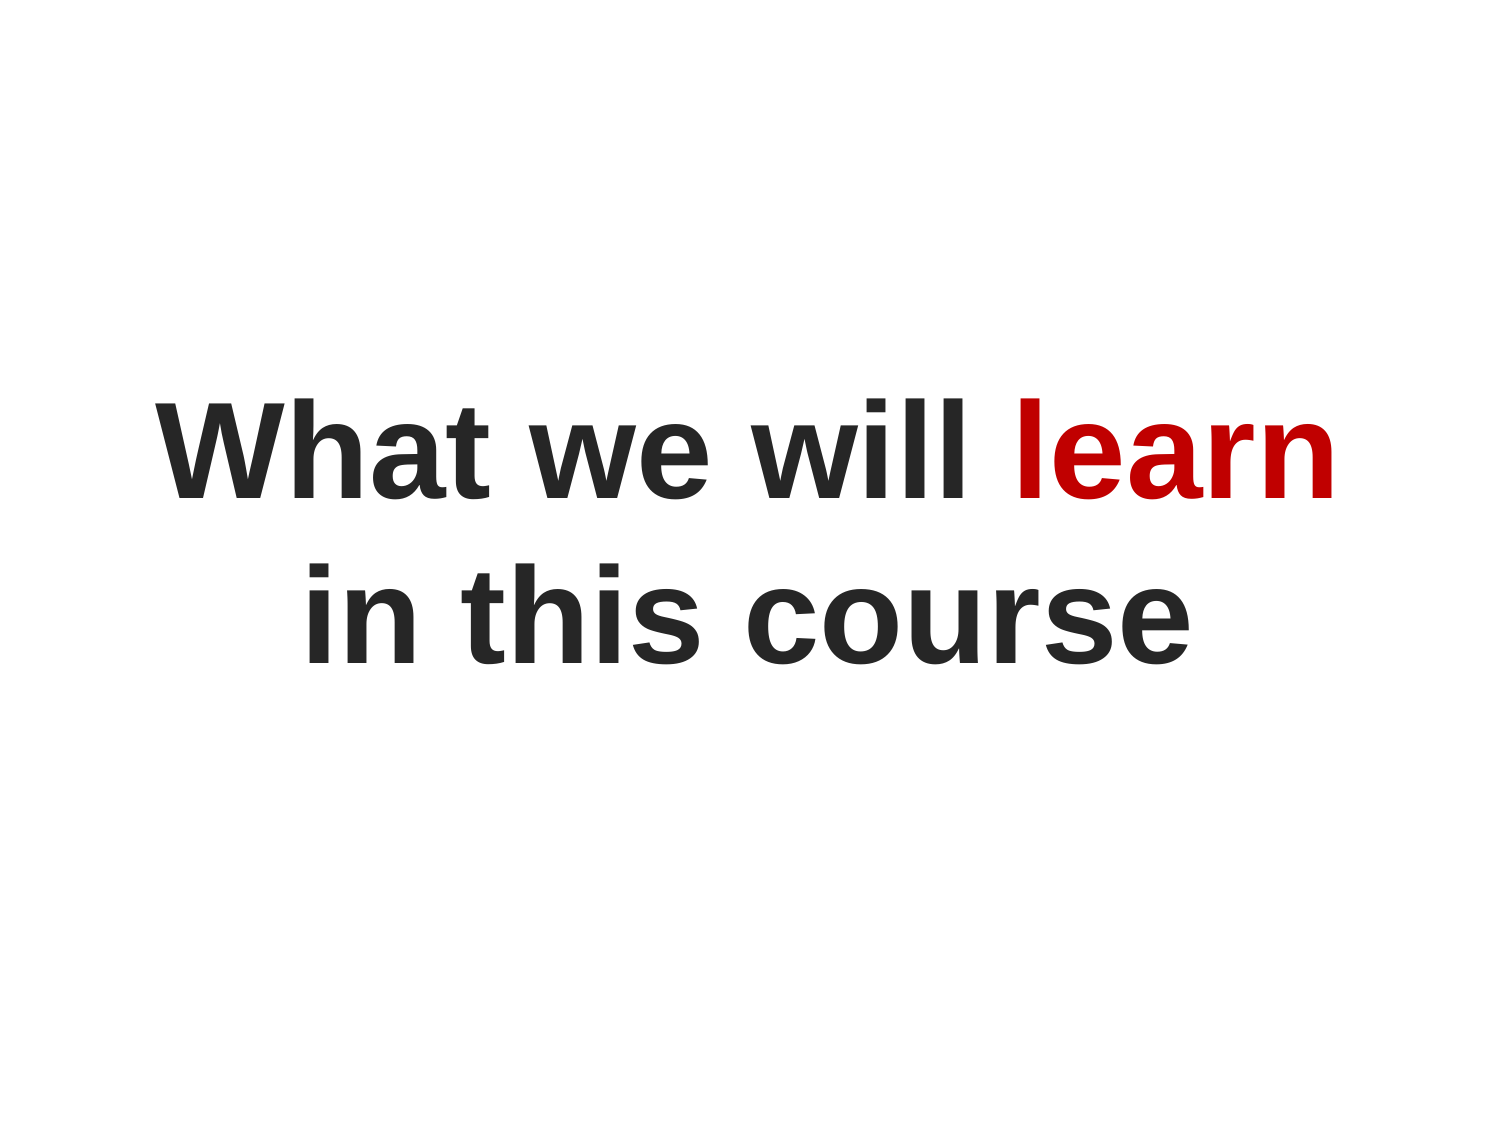

# What we will learn in this course